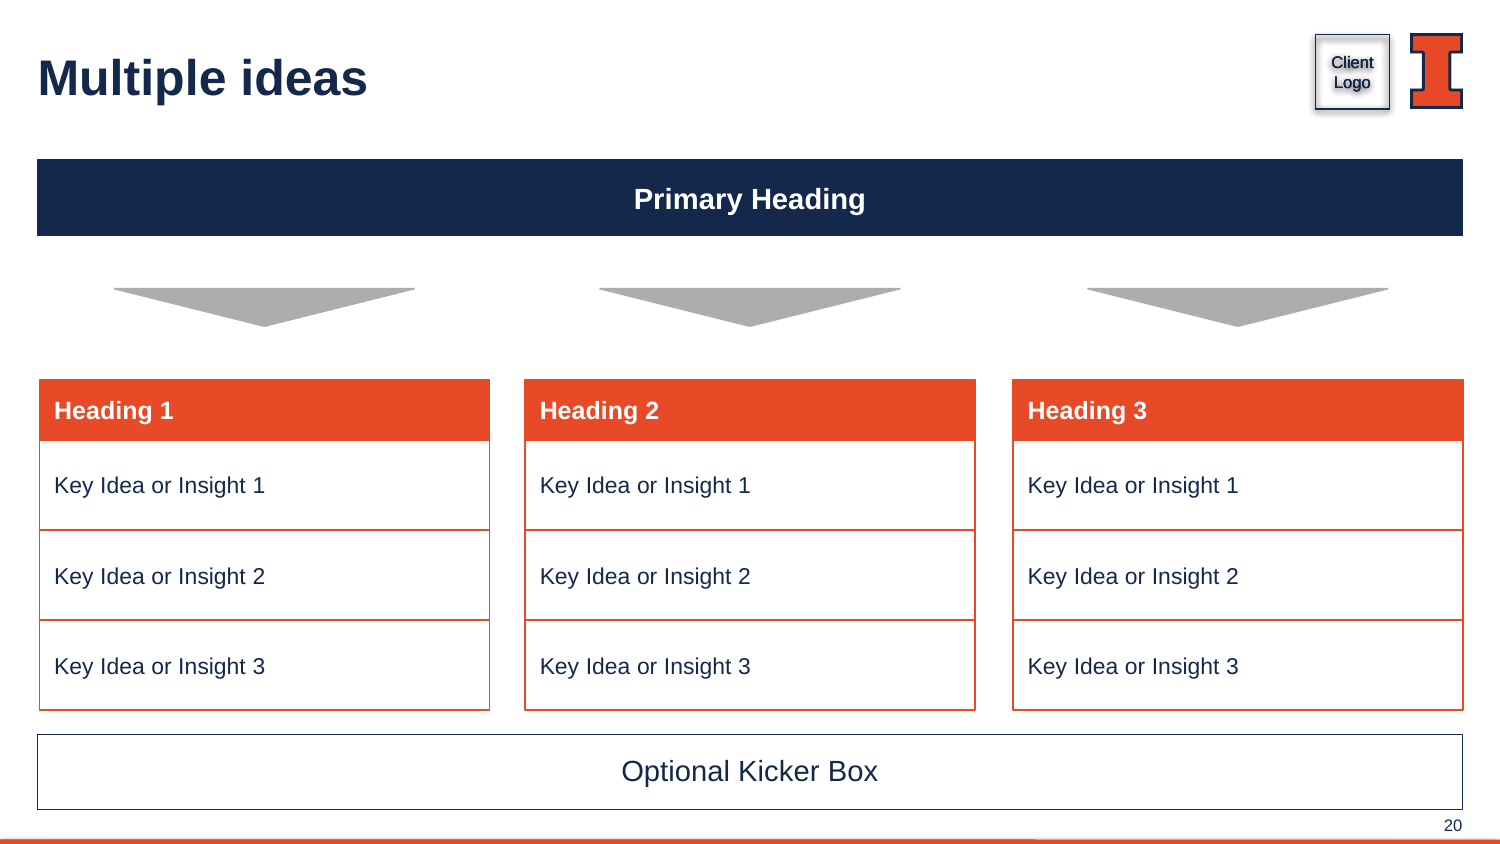

# Multiple ideas
Primary Heading

Heading 1
Heading 2
Heading 3
Key Idea or Insight 1
Key Idea or Insight 1
Key Idea or Insight 1
Key Idea or Insight 2
Key Idea or Insight 2
Key Idea or Insight 2
Key Idea or Insight 3
Key Idea or Insight 3
Key Idea or Insight 3
Optional Kicker Box

20